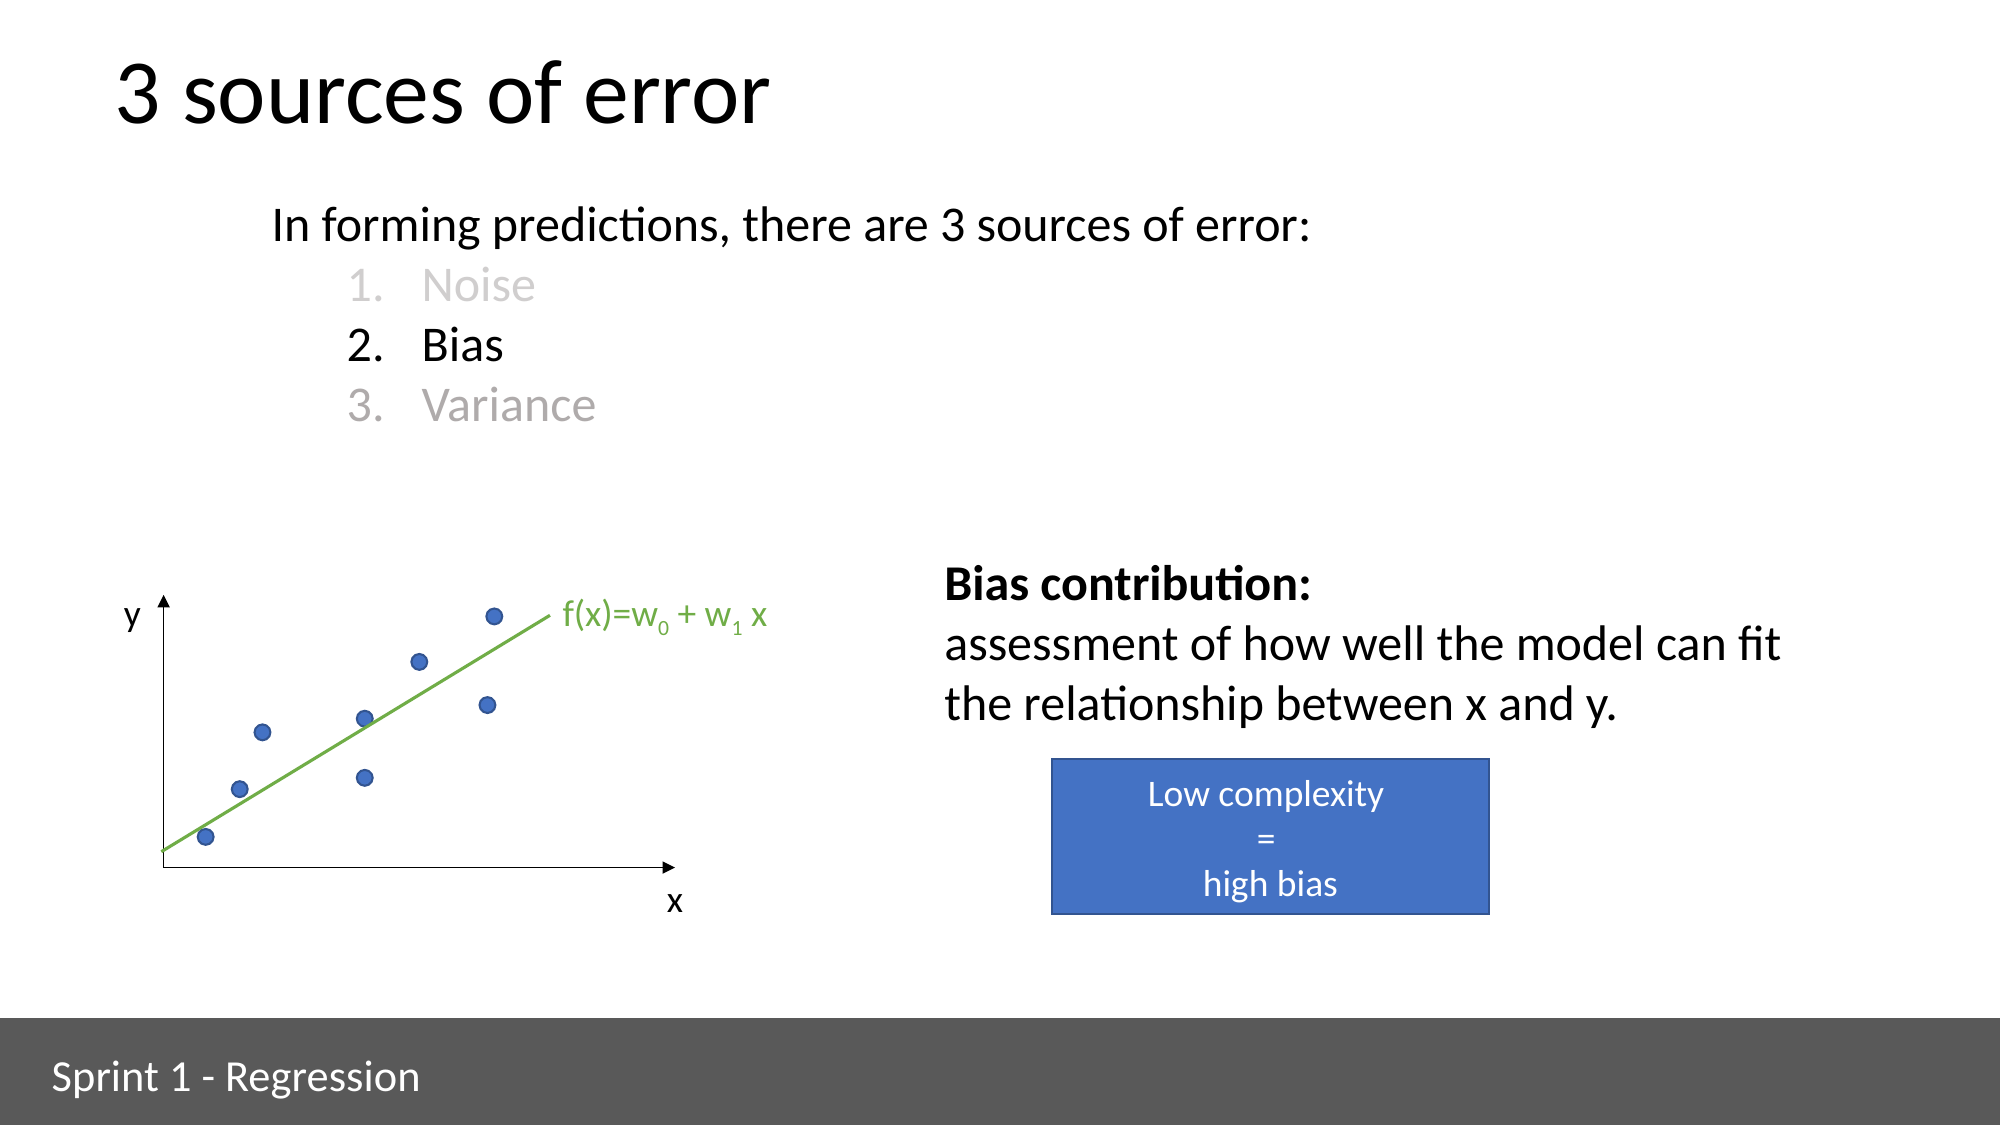

# 3 sources of error
In forming predictions, there are 3 sources of error:
Noise
Bias
Variance
Bias contribution:
assessment of how well the model can fit the relationship between x and y.
y
f(x)=w0 + w1 x

Low complexity
=
high bias

x

Sprint 1 - Regression